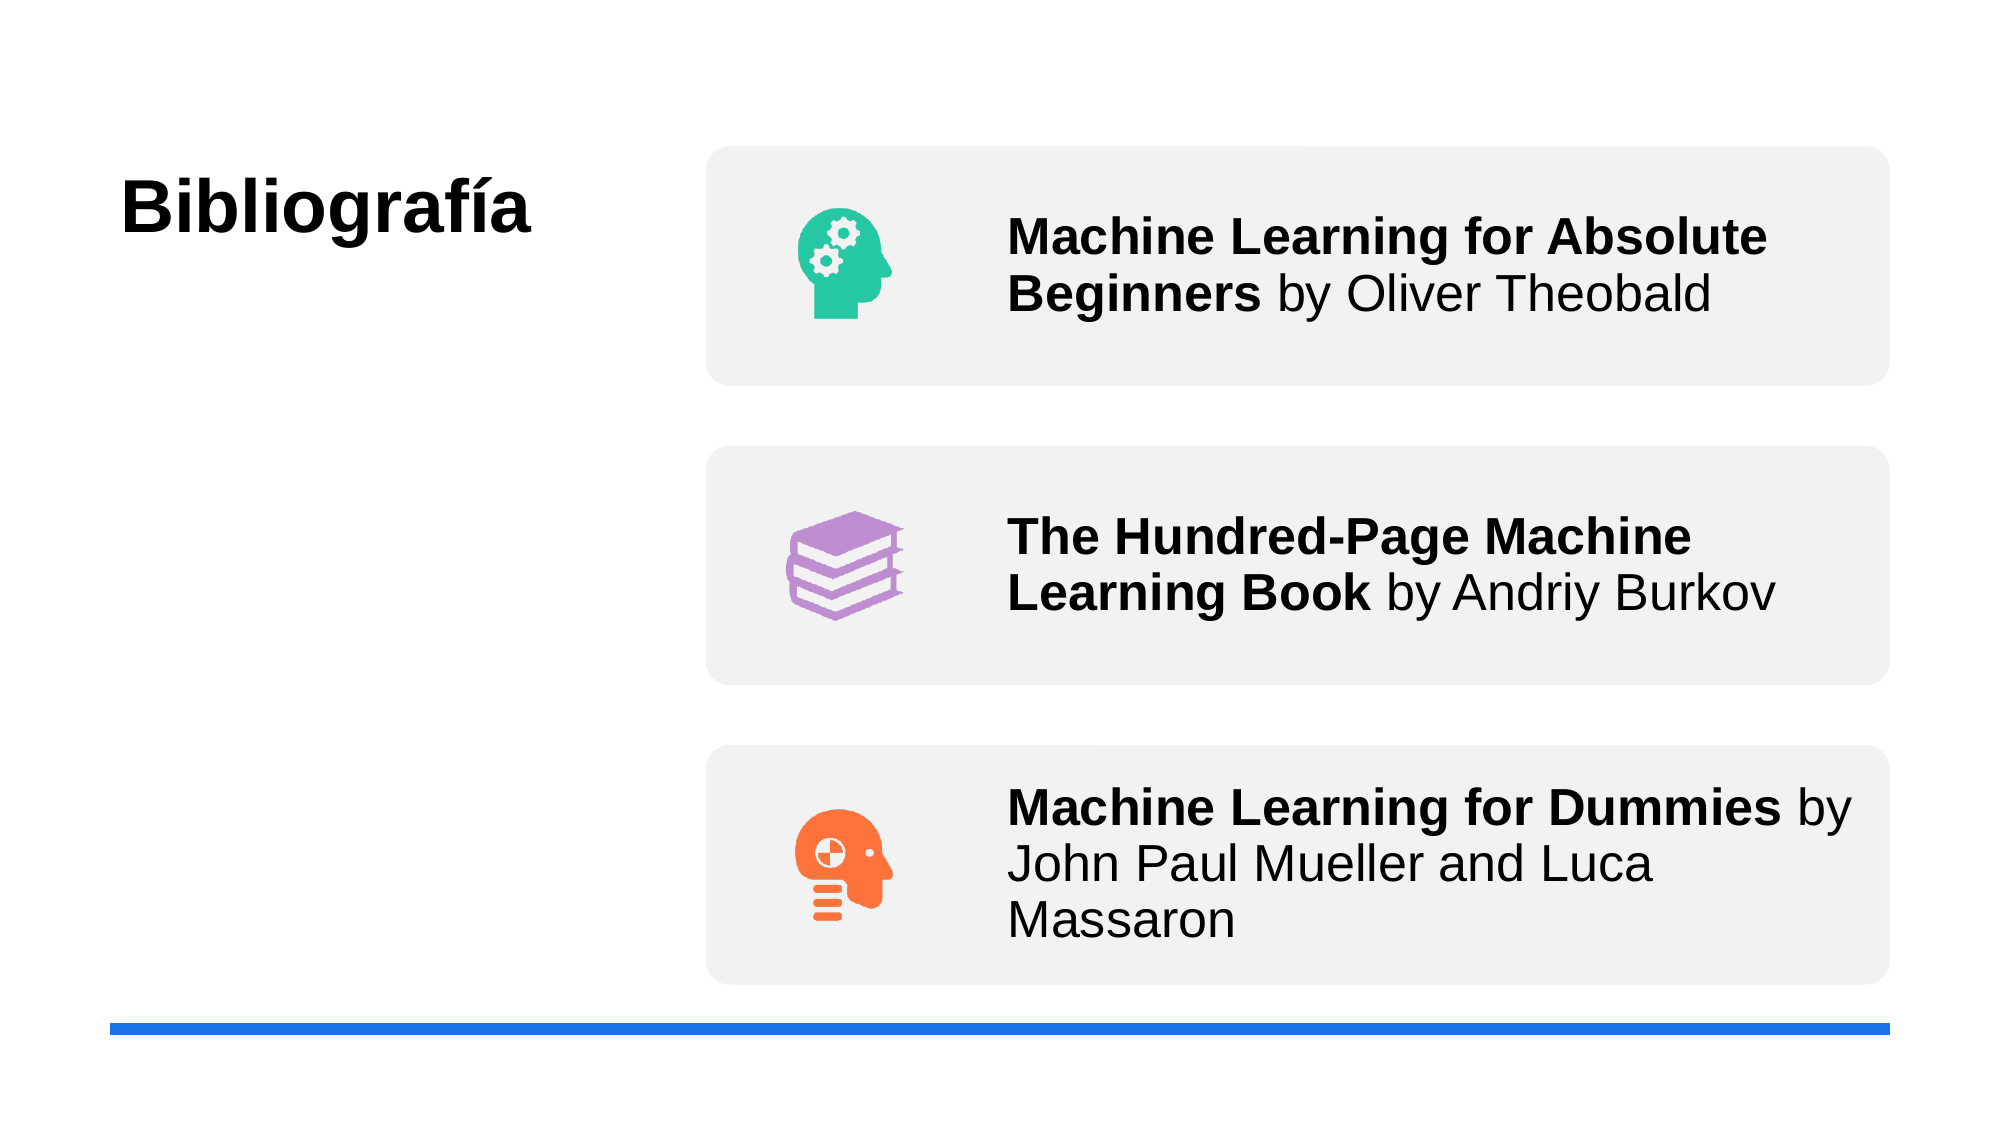

Machine Learning for Absolute Beginners by Oliver Theobald
The Hundred-Page Machine Learning Book by Andriy Burkov
Machine Learning for Dummies by John Paul Mueller and Luca Massaron
# Bibliografía
Atoany Fierro | Tecnológico de Monterrey
7